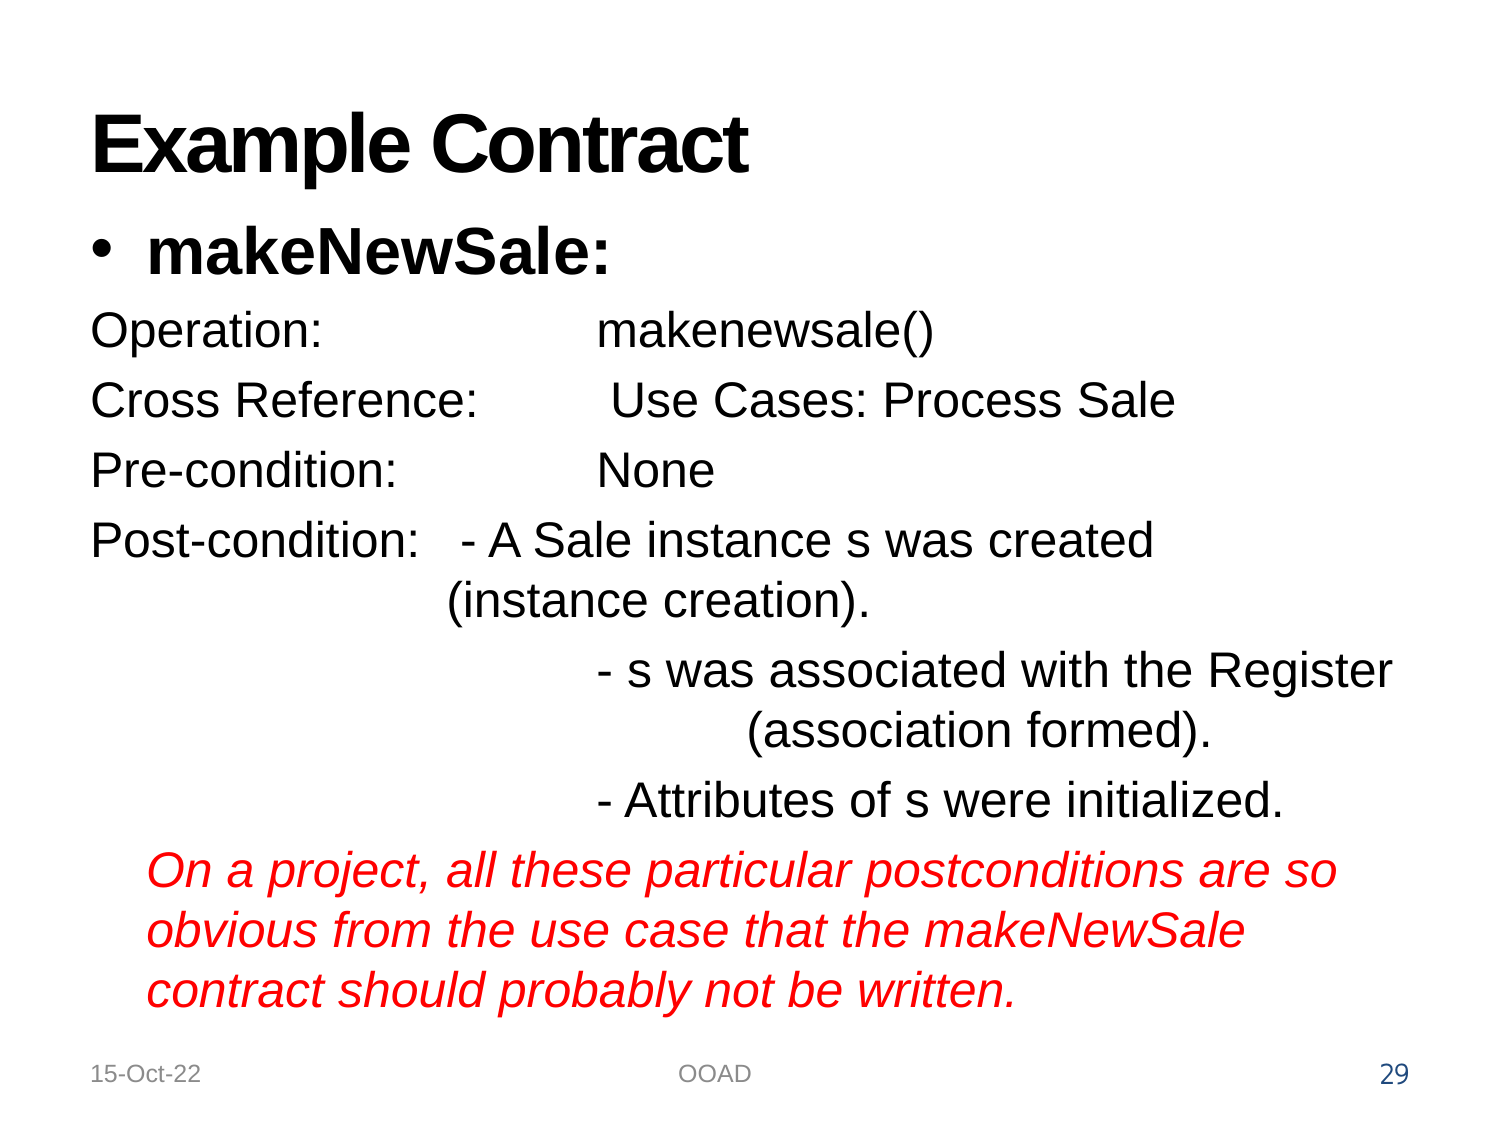

# Example Contract
makeNewSale:
Operation: 		makenewsale()
Cross Reference:	 Use Cases: Process Sale
Pre-condition:		None
Post-condition: 	 - A Sale instance s was created 				(instance creation).
				- s was associated with the Register 				(association formed).
				- Attributes of s were initialized.
    On a project, all these particular postconditions are so obvious from the use case that the makeNewSale contract should probably not be written.
15-Oct-22
OOAD
29